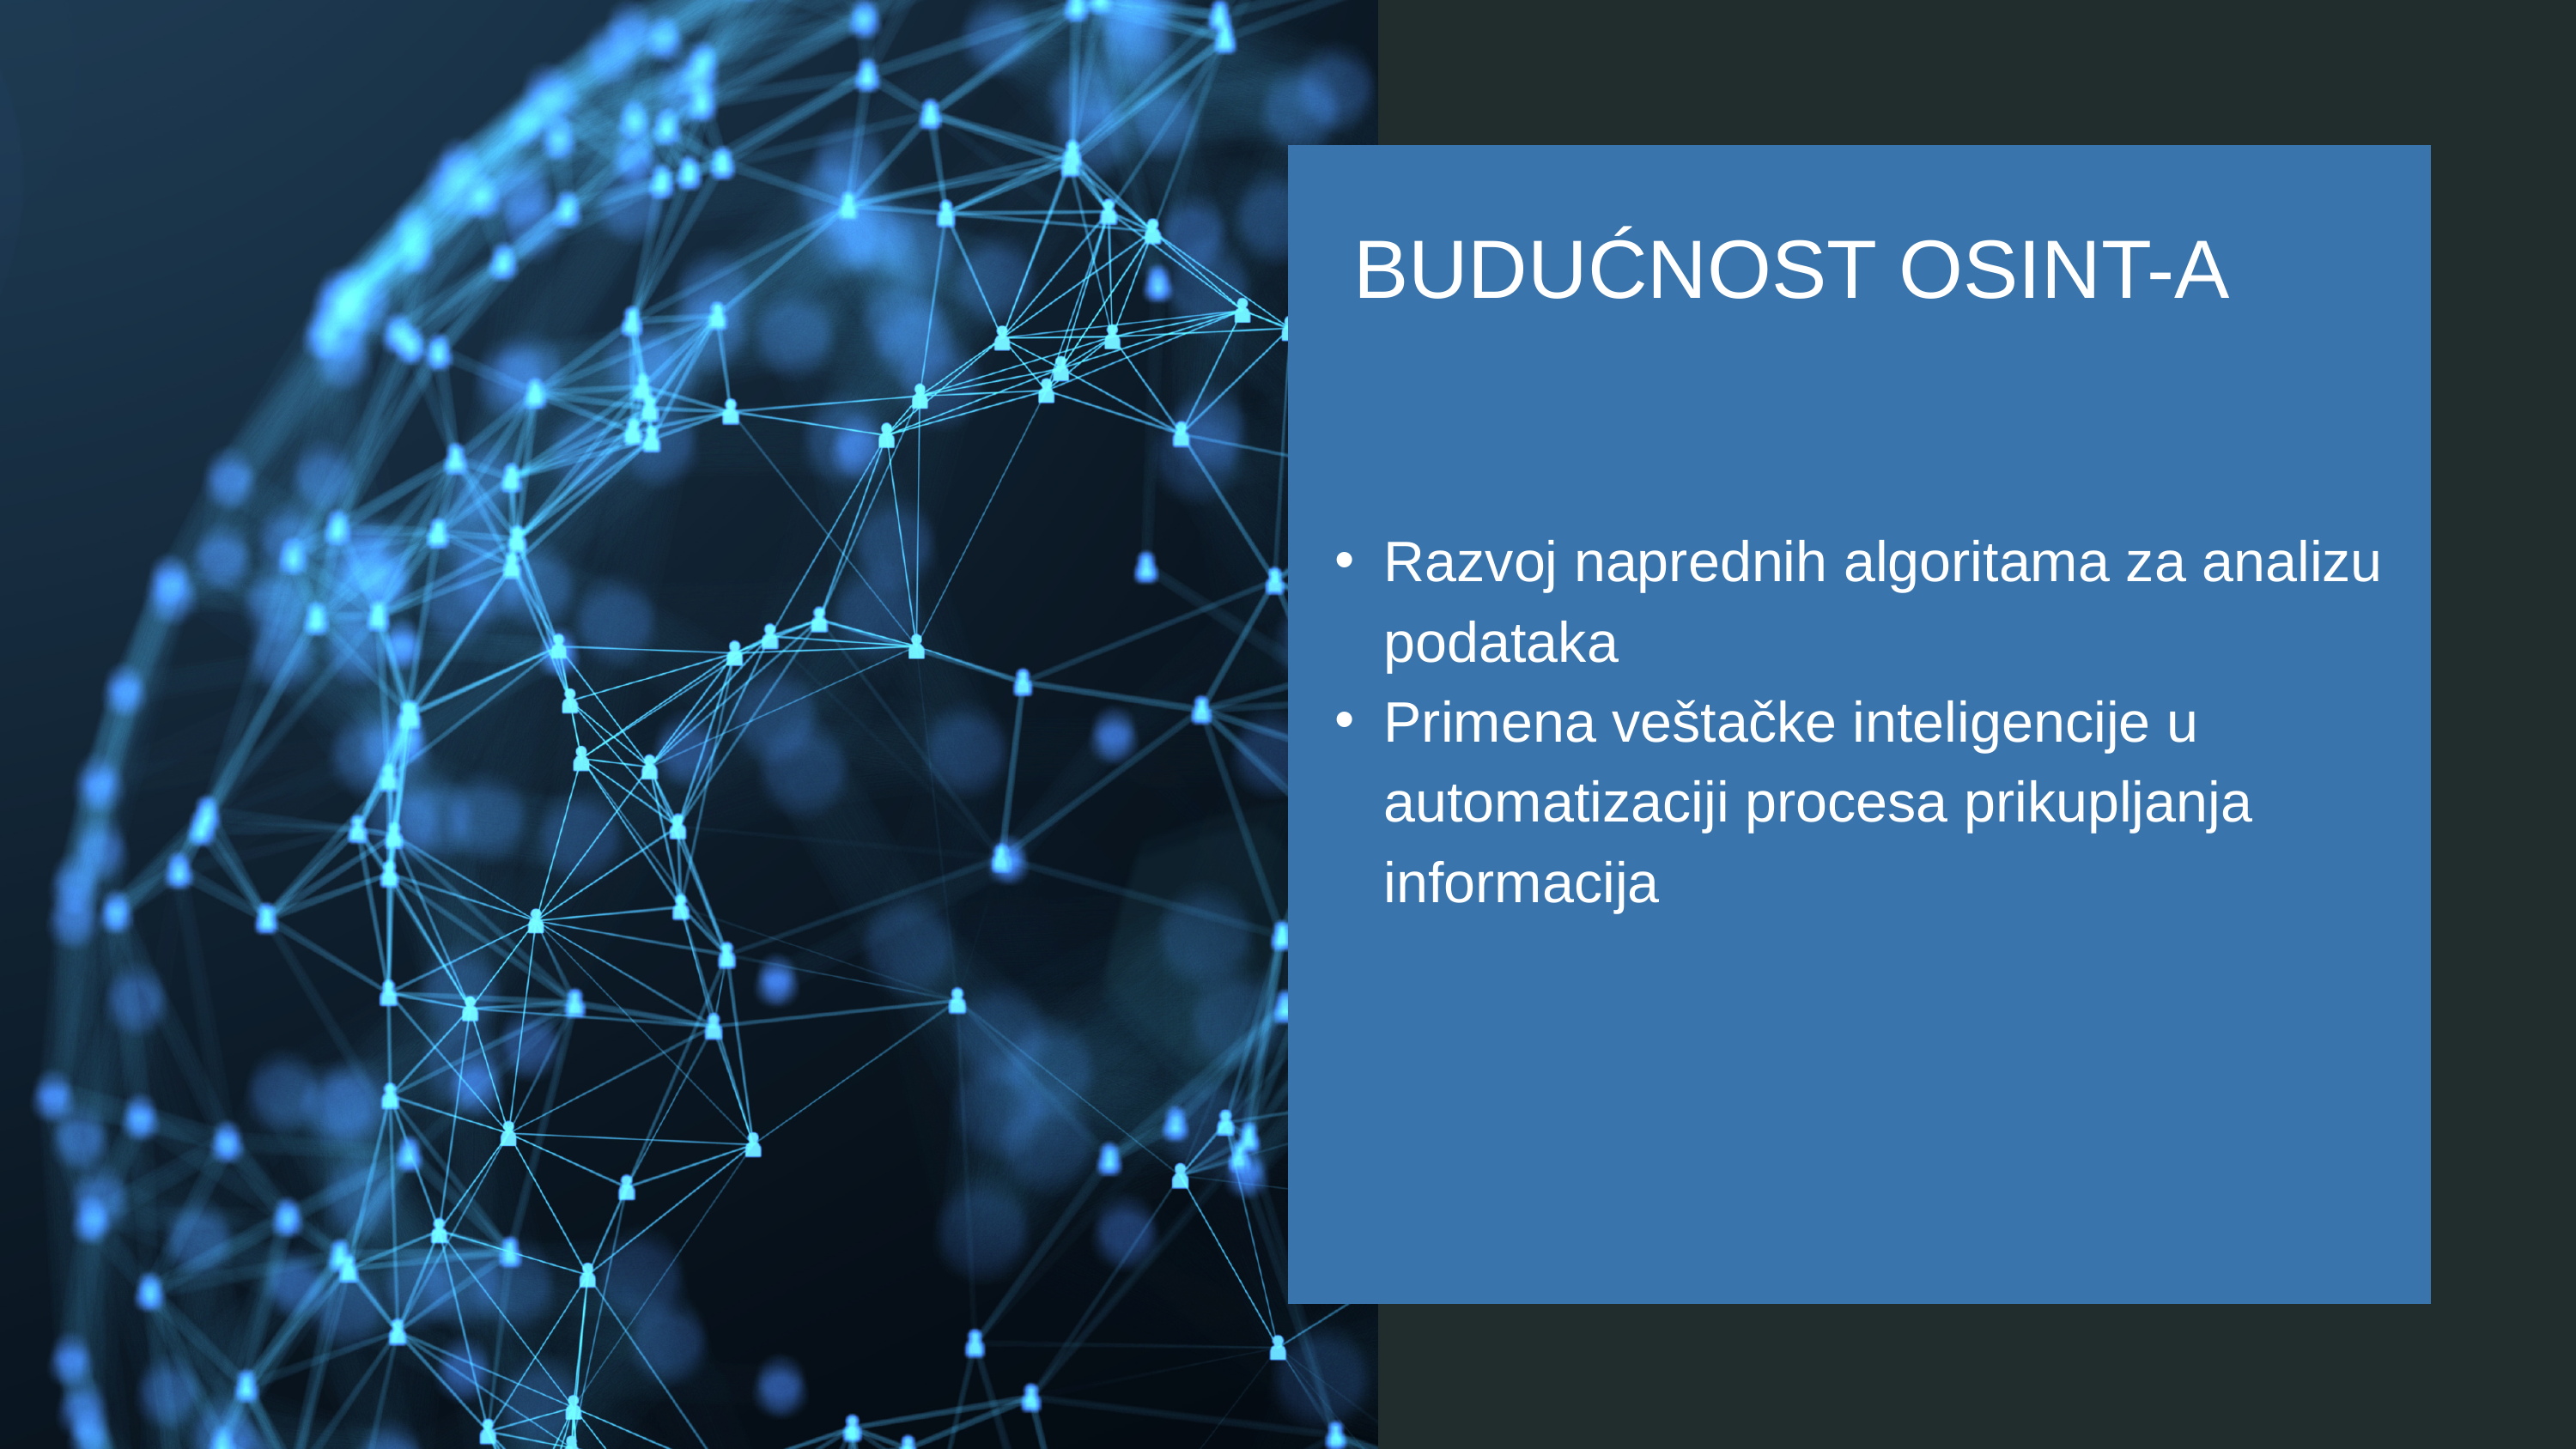

BUDUĆNOST OSINT-A
Razvoj naprednih algoritama za analizu podataka
Primena veštačke inteligencije u automatizaciji procesa prikupljanja informacija